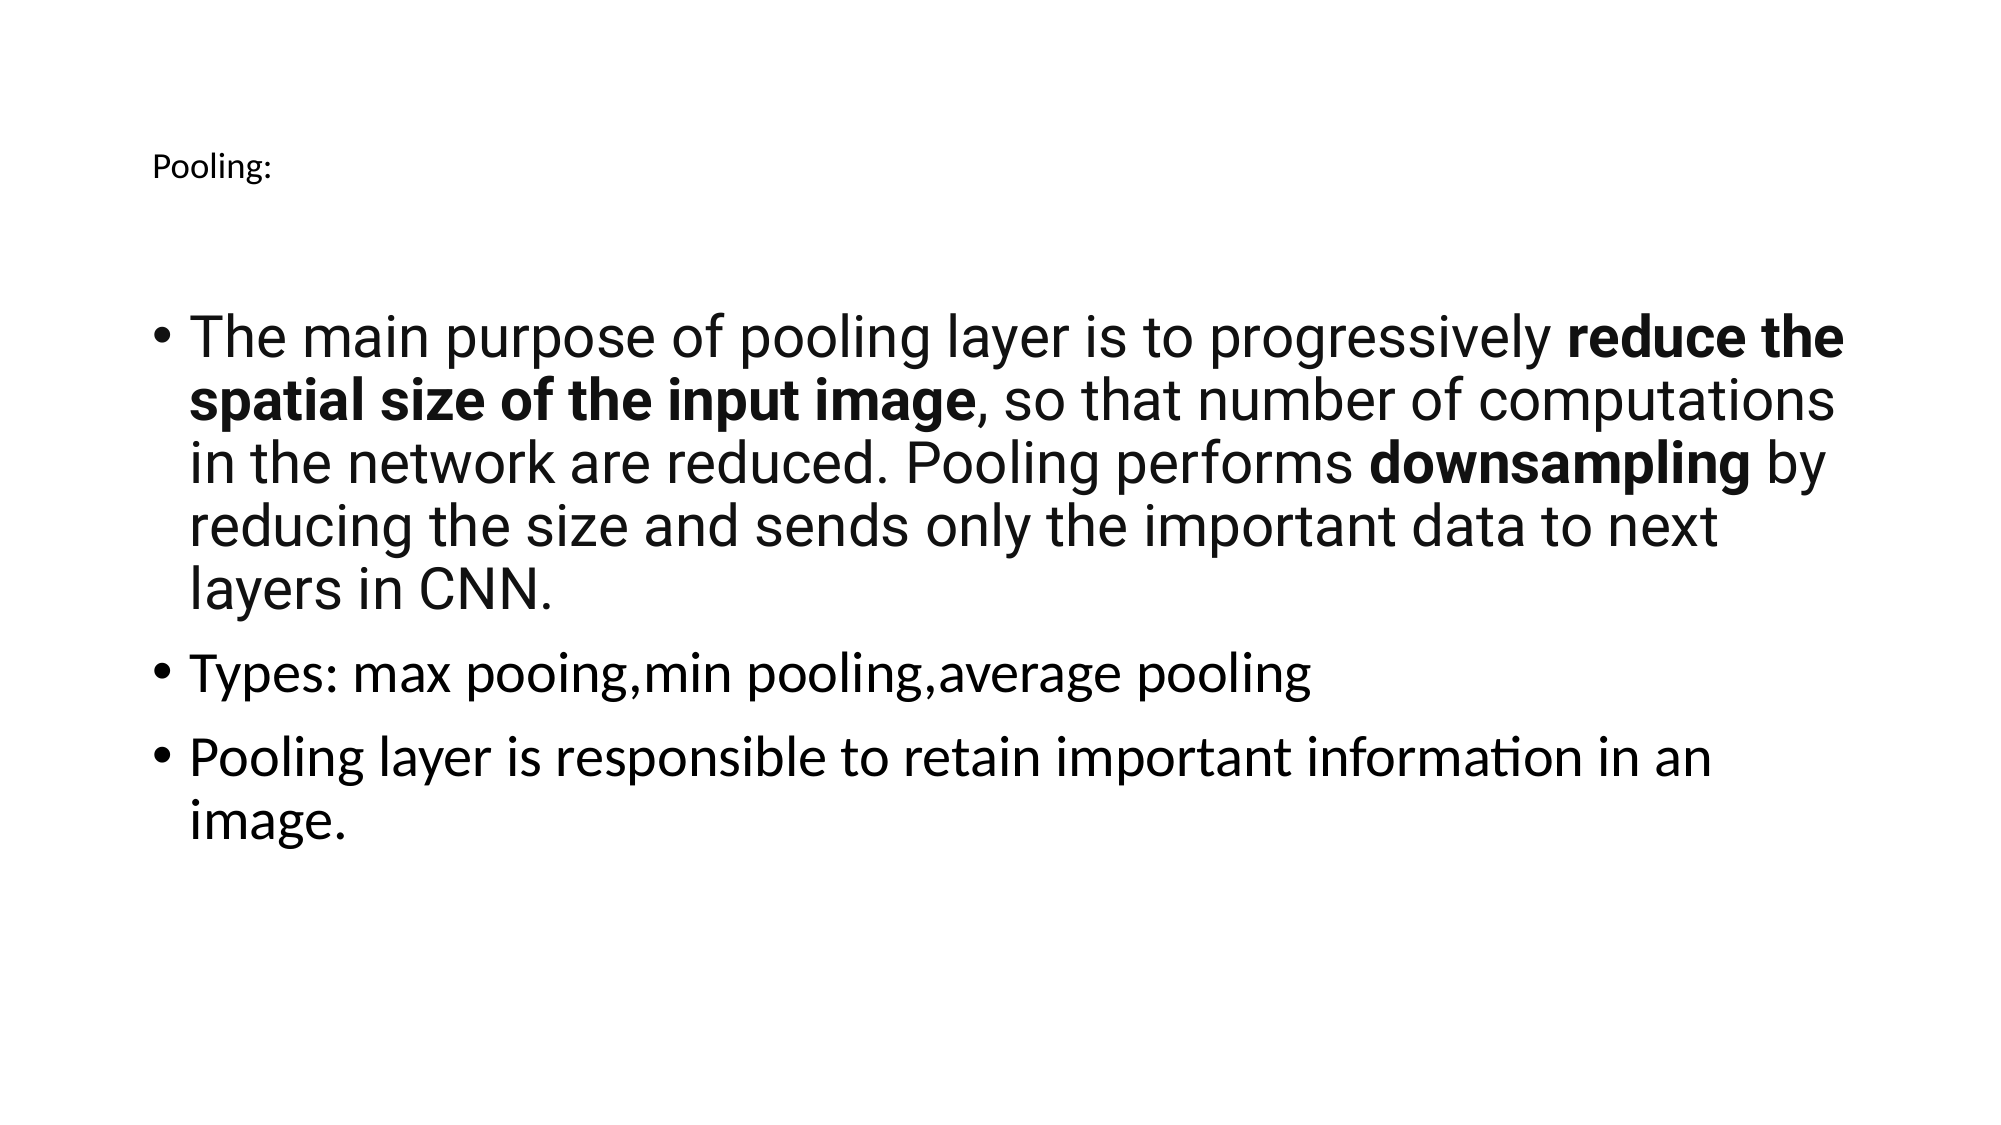

# Pooling:
The main purpose of pooling layer is to progressively reduce the spatial size of the input image, so that number of computations in the network are reduced. Pooling performs downsampling by reducing the size and sends only the important data to next layers in CNN.
Types: max pooing,min pooling,average pooling
Pooling layer is responsible to retain important information in an image.